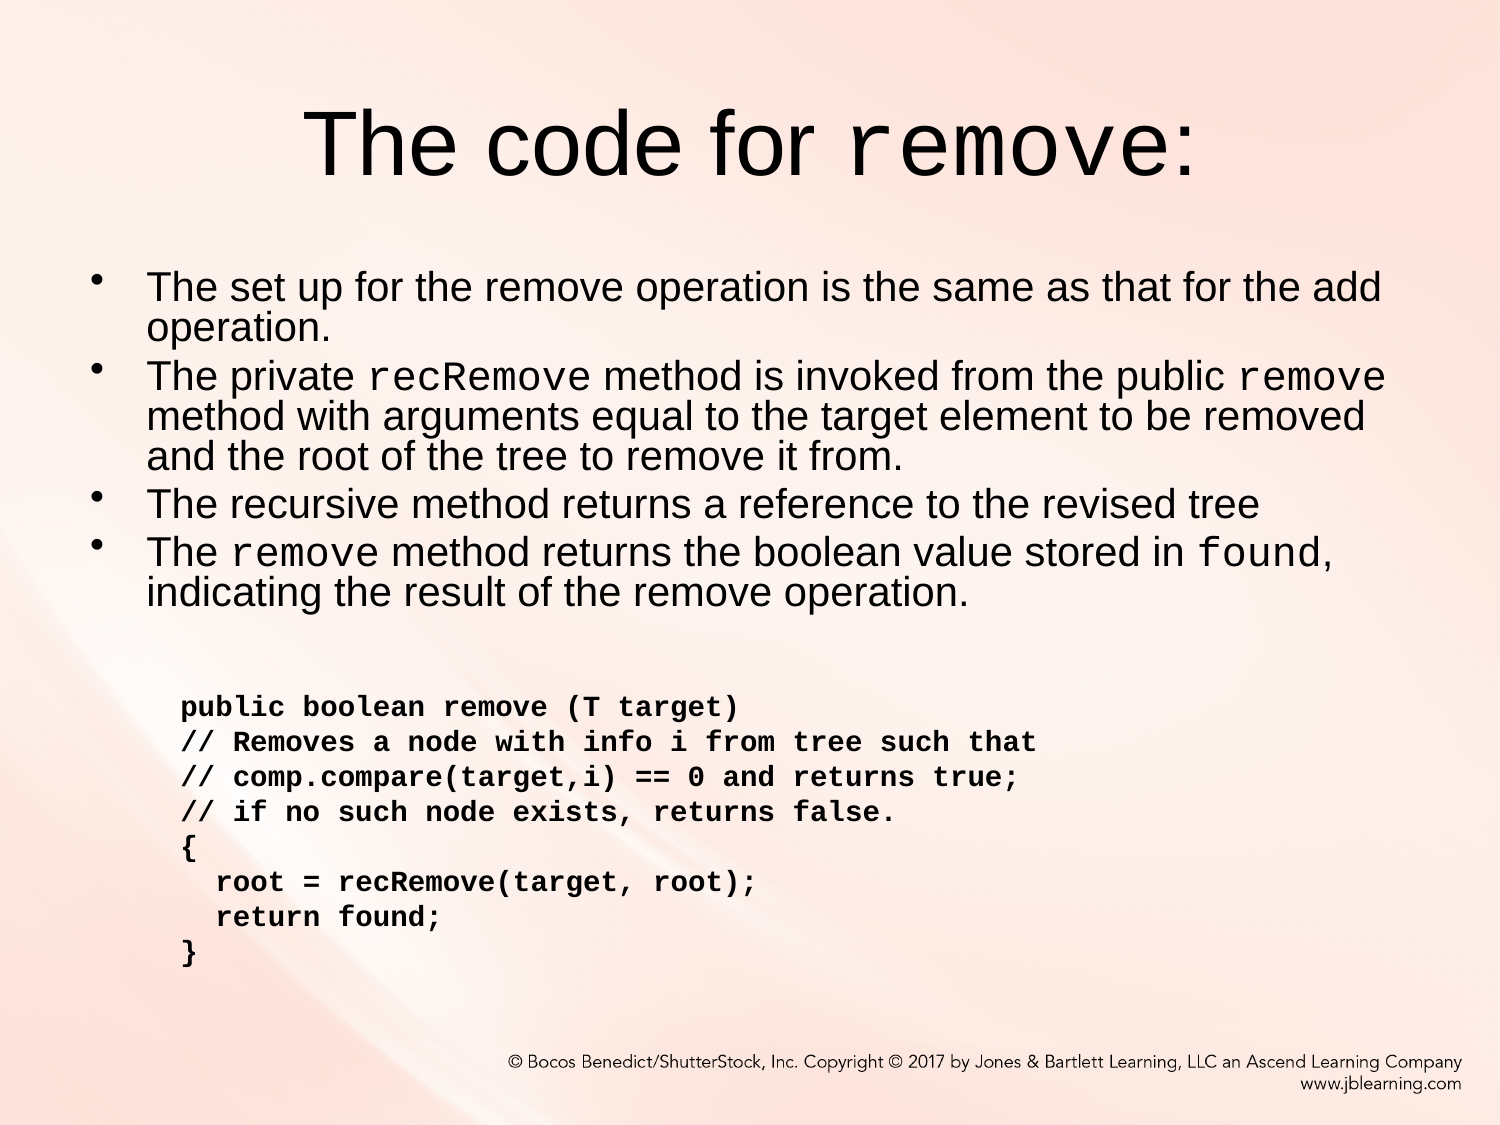

# The code for remove:
The set up for the remove operation is the same as that for the add operation.
The private recRemove method is invoked from the public remove method with arguments equal to the target element to be removed and the root of the tree to remove it from.
The recursive method returns a reference to the revised tree
The remove method returns the boolean value stored in found, indicating the result of the remove operation.
public boolean remove (T target)
// Removes a node with info i from tree such that
// comp.compare(target,i) == 0 and returns true;
// if no such node exists, returns false.
{
  root = recRemove(target, root);
  return found;
}